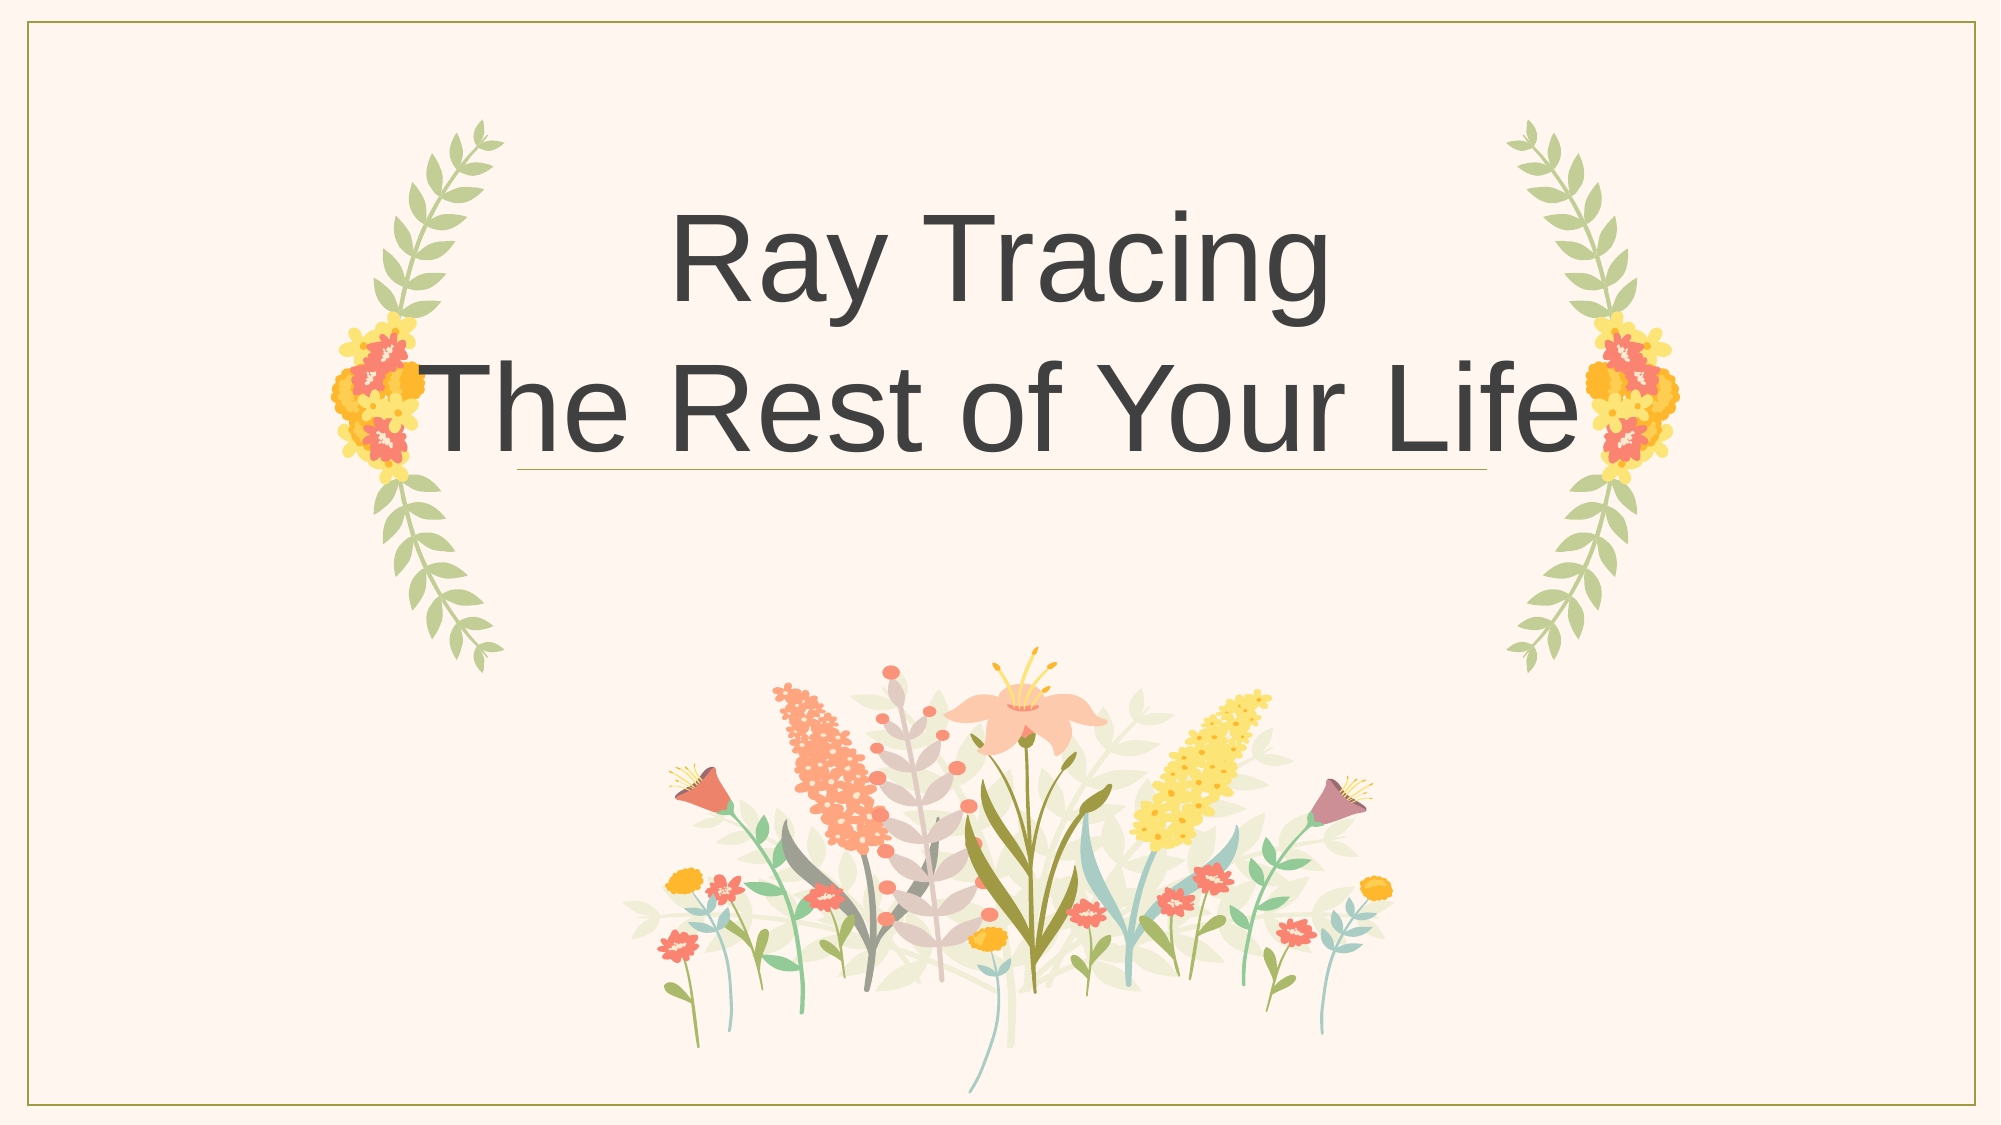

Ray Tracing
The Rest of Your Life